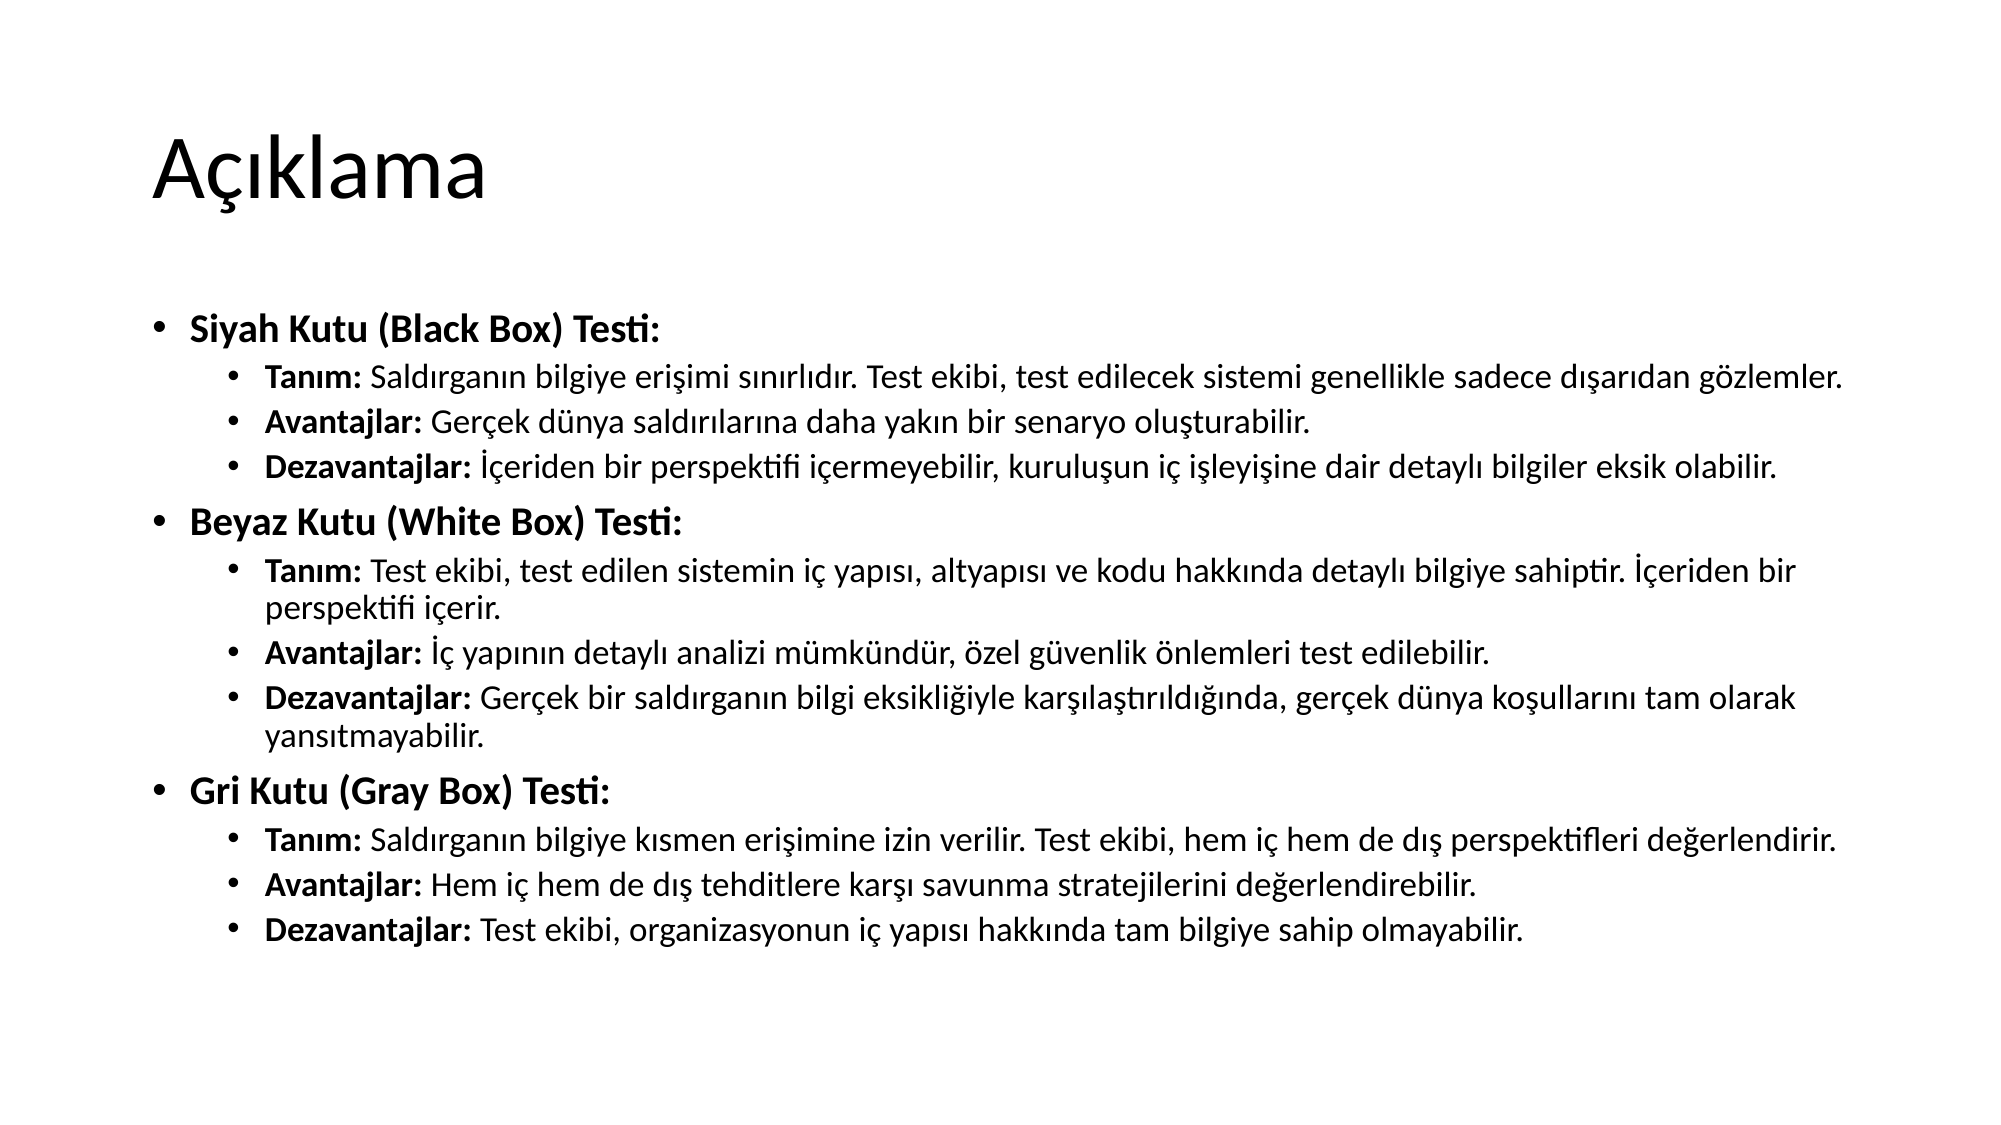

# Açıklama
Siyah Kutu (Black Box) Testi:
Tanım: Saldırganın bilgiye erişimi sınırlıdır. Test ekibi, test edilecek sistemi genellikle sadece dışarıdan gözlemler.
Avantajlar: Gerçek dünya saldırılarına daha yakın bir senaryo oluşturabilir.
Dezavantajlar: İçeriden bir perspektifi içermeyebilir, kuruluşun iç işleyişine dair detaylı bilgiler eksik olabilir.
Beyaz Kutu (White Box) Testi:
Tanım: Test ekibi, test edilen sistemin iç yapısı, altyapısı ve kodu hakkında detaylı bilgiye sahiptir. İçeriden bir perspektifi içerir.
Avantajlar: İç yapının detaylı analizi mümkündür, özel güvenlik önlemleri test edilebilir.
Dezavantajlar: Gerçek bir saldırganın bilgi eksikliğiyle karşılaştırıldığında, gerçek dünya koşullarını tam olarak yansıtmayabilir.
Gri Kutu (Gray Box) Testi:
Tanım: Saldırganın bilgiye kısmen erişimine izin verilir. Test ekibi, hem iç hem de dış perspektifleri değerlendirir.
Avantajlar: Hem iç hem de dış tehditlere karşı savunma stratejilerini değerlendirebilir.
Dezavantajlar: Test ekibi, organizasyonun iç yapısı hakkında tam bilgiye sahip olmayabilir.